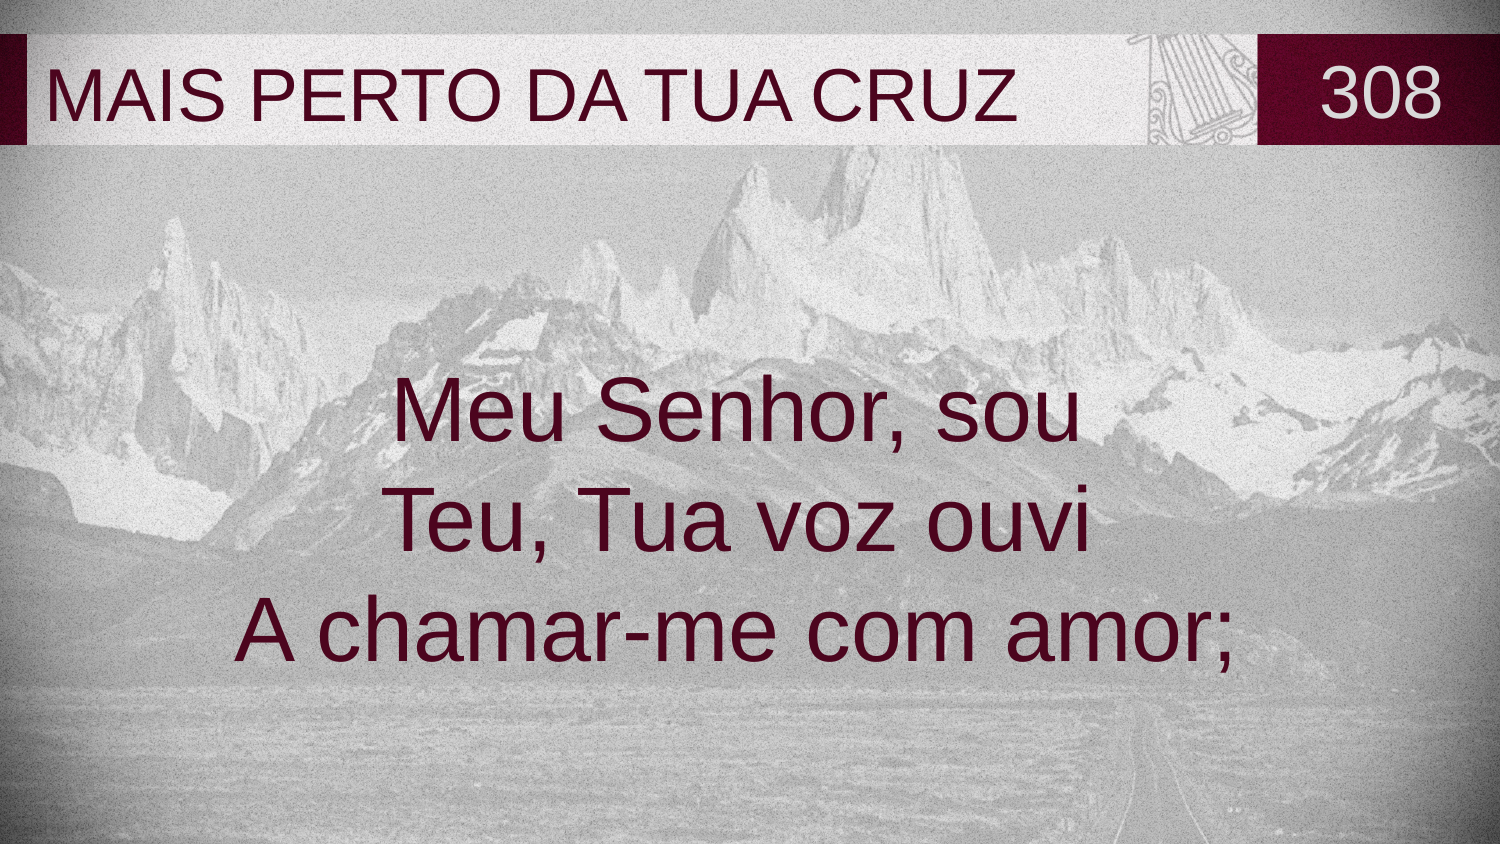

# MAIS PERTO DA TUA CRUZ
308
Meu Senhor, sou
Teu, Tua voz ouvi
A chamar-me com amor;